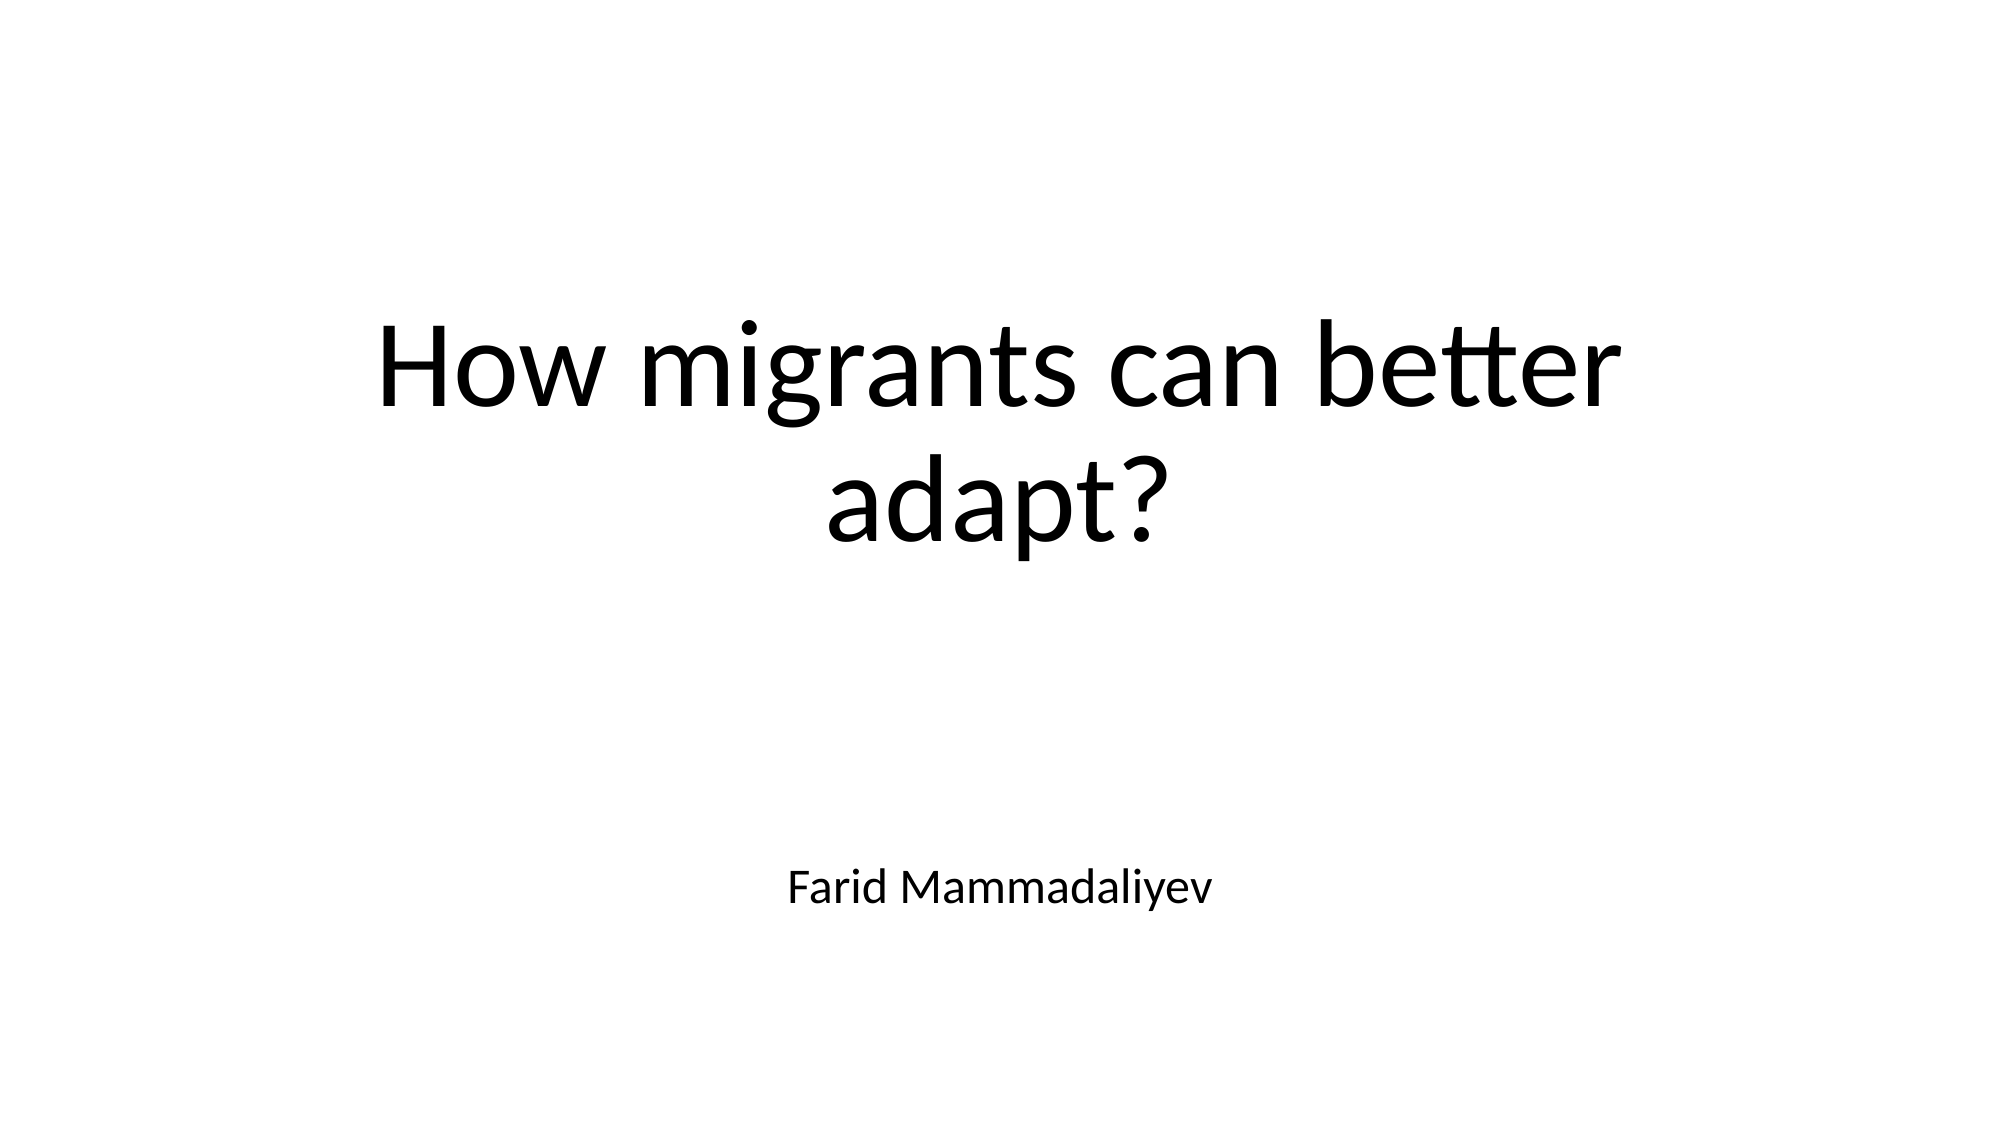

# How migrants can better adapt?
Farid Mammadaliyev